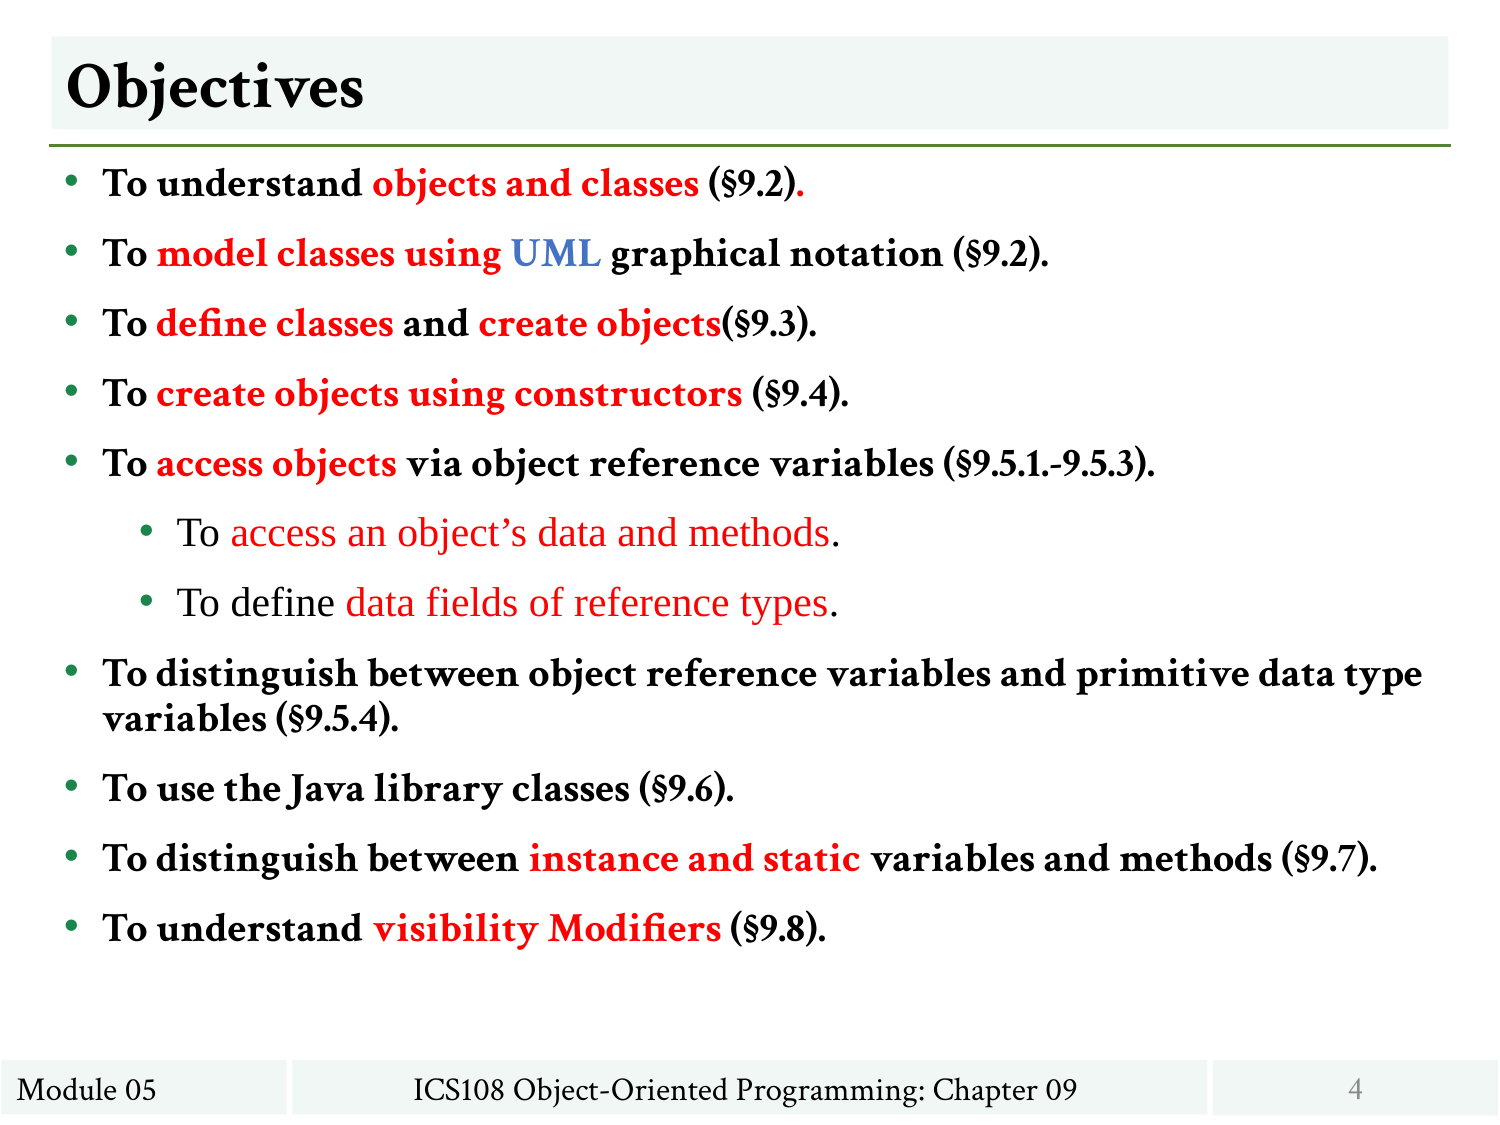

# Objectives
To understand objects and classes (§9.2).
To model classes using UML graphical notation (§9.2).
To define classes and create objects(§9.3).
To create objects using constructors (§9.4).
To access objects via object reference variables (§9.5.1.-9.5.3).
To access an object’s data and methods.
To define data fields of reference types.
To distinguish between object reference variables and primitive data type variables (§9.5.4).
To use the Java library classes (§9.6).
To distinguish between instance and static variables and methods (§9.7).
To understand visibility Modifiers (§9.8).

4